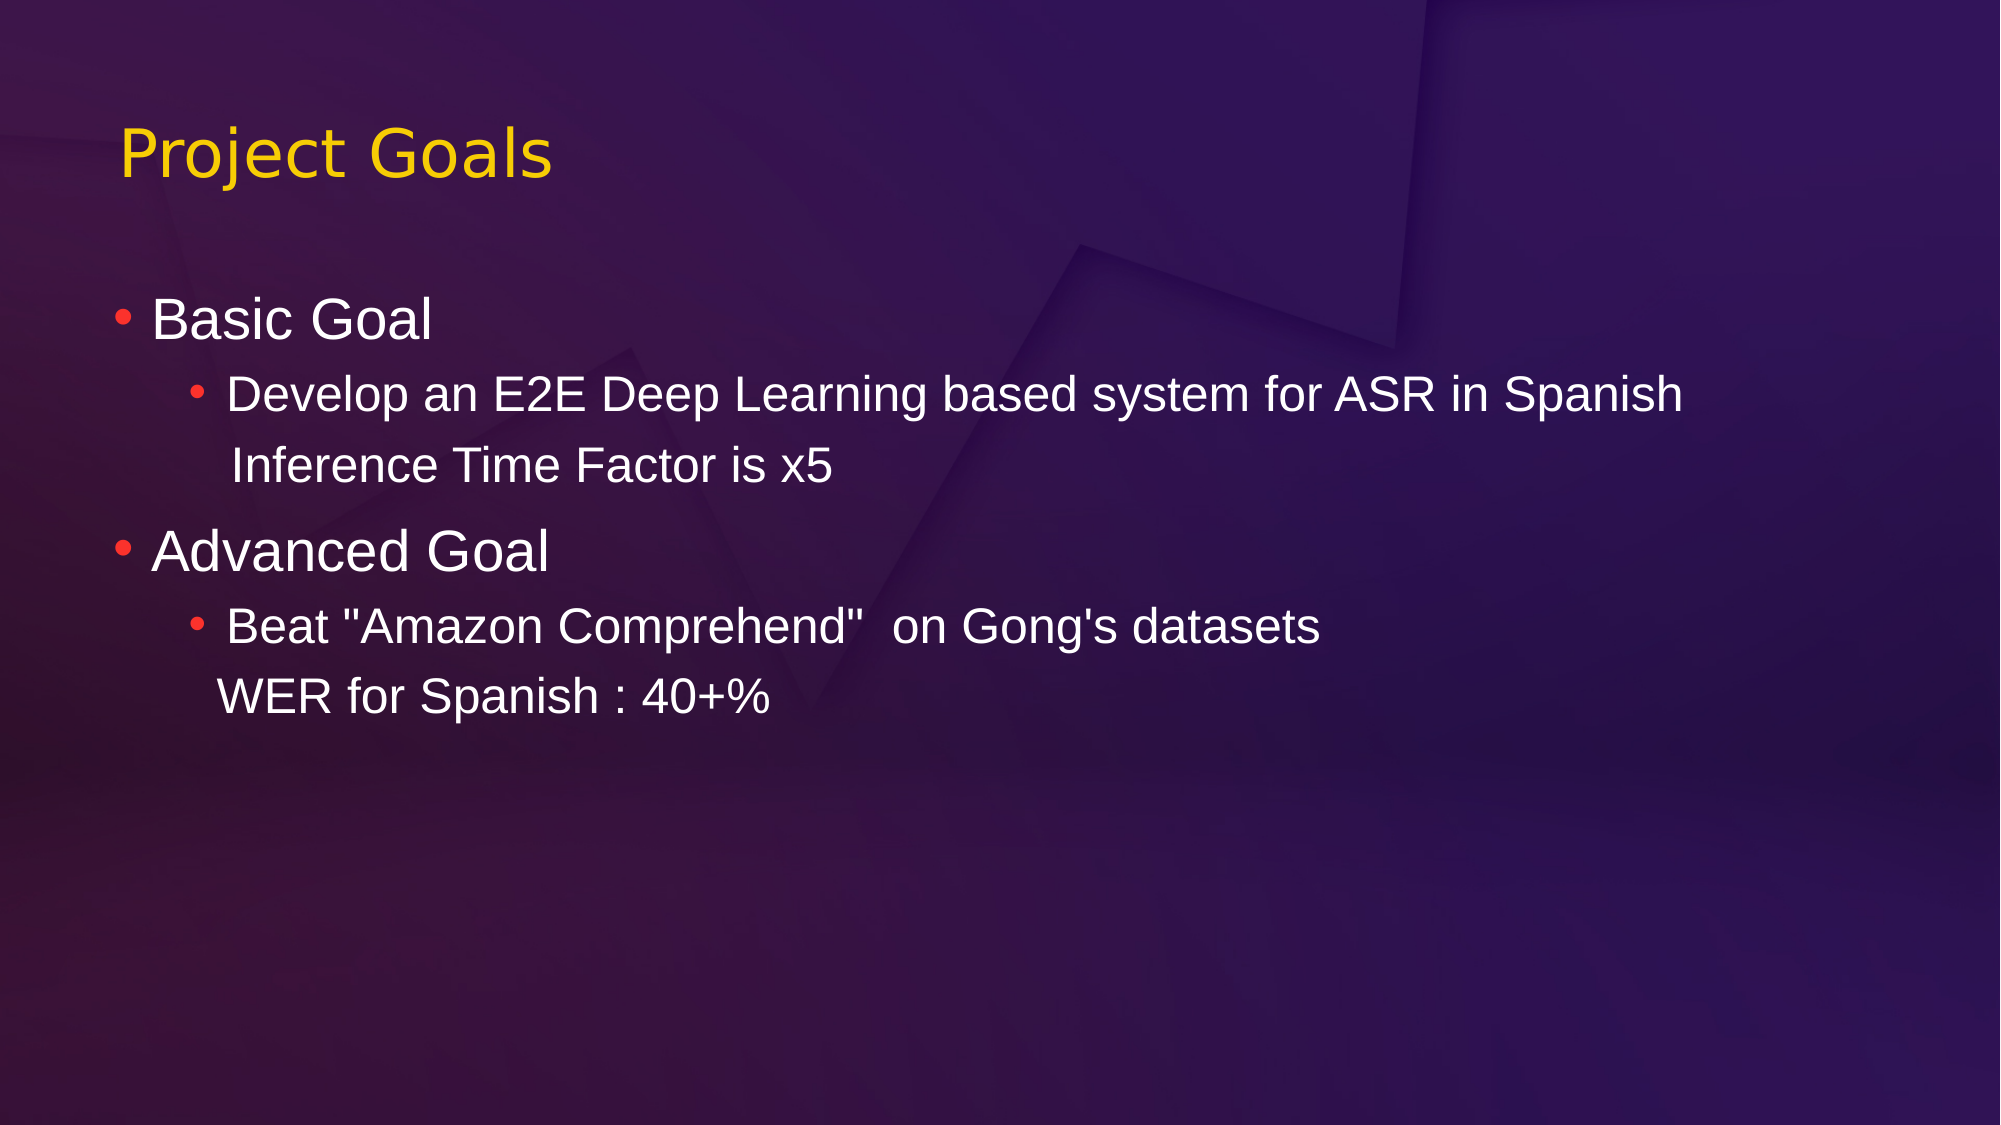

# Project Goals
Basic Goal
Develop an E2E Deep Learning based system for ASR in Spanish
   Inference Time Factor is x5
Advanced Goal
Beat "Amazon Comprehend"  on Gong's datasets
  WER for Spanish : 40+%